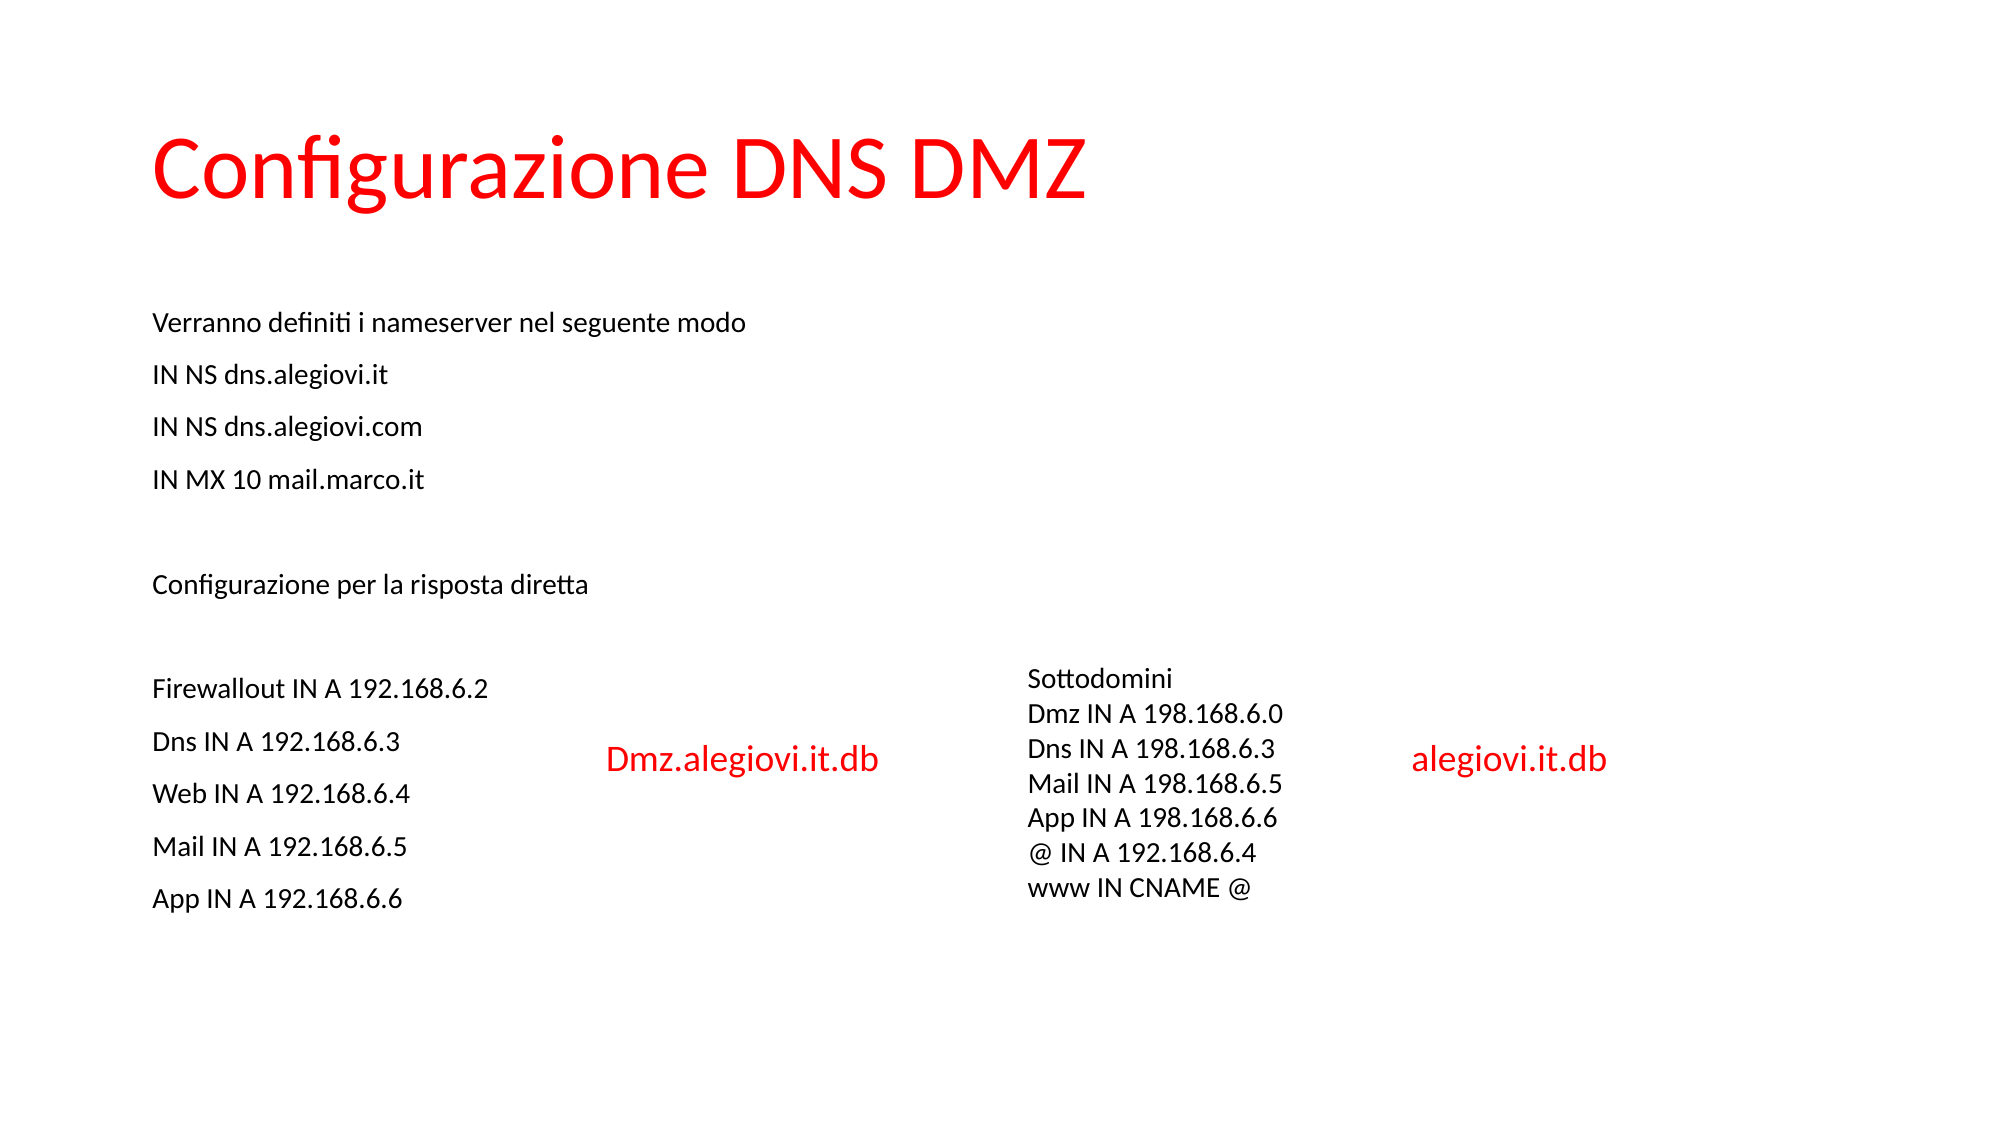

# Configurazione DNS DMZ
Verranno definiti i nameserver nel seguente modo
IN NS dns.alegiovi.it
IN NS dns.alegiovi.com
IN MX 10 mail.marco.it

Configurazione per la risposta diretta

Firewallout IN A 192.168.6.2
Dns IN A 192.168.6.3
Web IN A 192.168.6.4
Mail IN A 192.168.6.5
App IN A 192.168.6.6

Sottodomini
Dmz IN A 198.168.6.0
Dns IN A 198.168.6.3
Mail IN A 198.168.6.5
App IN A 198.168.6.6
@ IN A 192.168.6.4
www IN CNAME @
Dmz.alegiovi.it.db
alegiovi.it.db